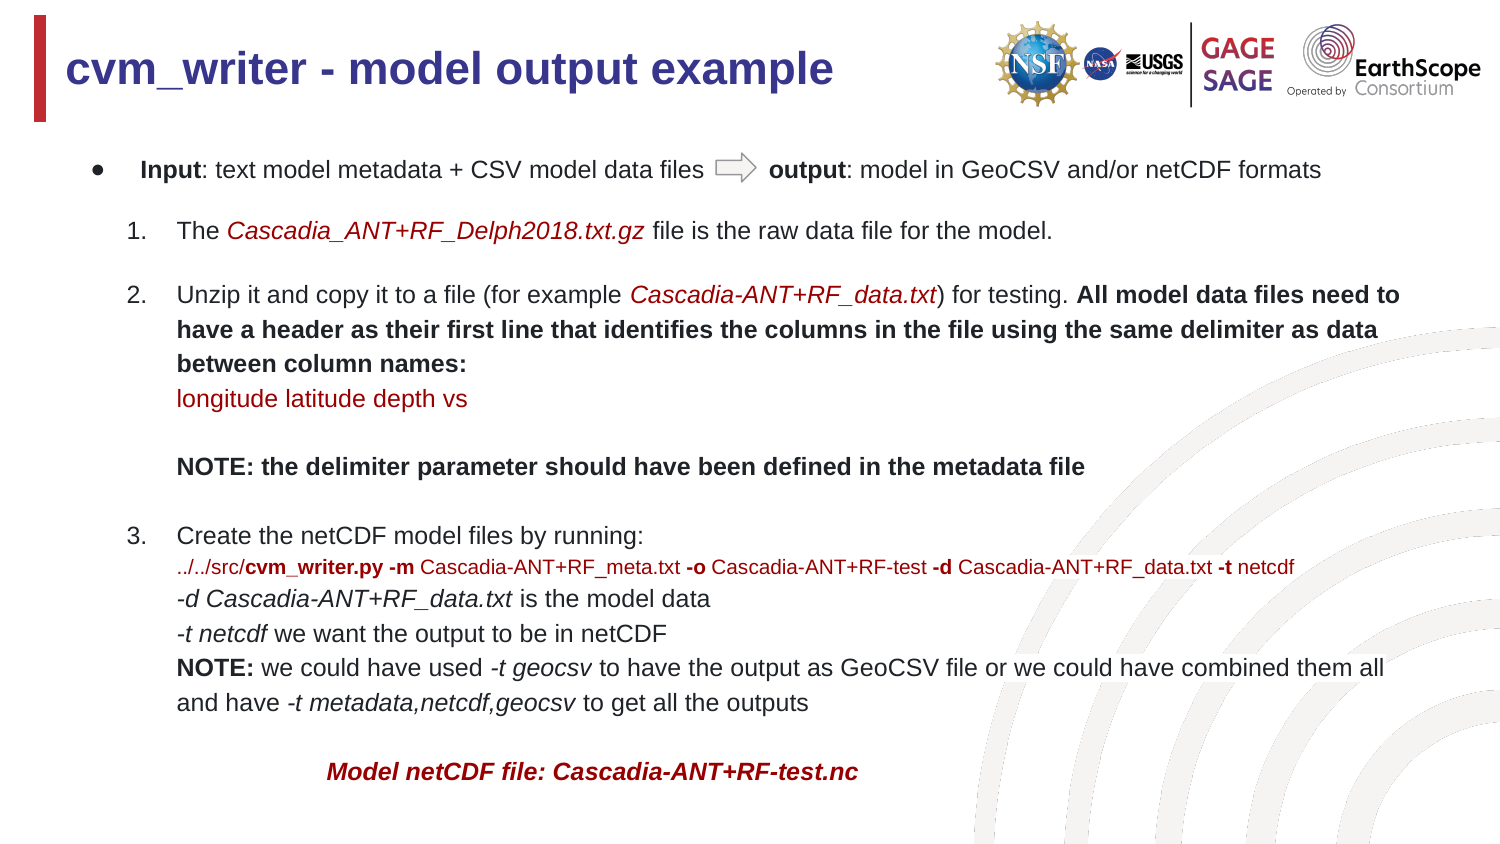

# cvm_writer - model output example
Input: text model metadata + CSV model data files         output: model in GeoCSV and/or netCDF formats

The Cascadia_ANT+RF_Delph2018.txt.gz file is the raw data file for the model.
Unzip it and copy it to a file (for example Cascadia-ANT+RF_data.txt) for testing. All model data files need to have a header as their first line that identifies the columns in the file using the same delimiter as data between column names:
longitude latitude depth vs
NOTE: the delimiter parameter should have been defined in the metadata file
Create the netCDF model files by running:
../../src/cvm_writer.py -m Cascadia-ANT+RF_meta.txt -o Cascadia-ANT+RF-test -d Cascadia-ANT+RF_data.txt -t netcdf
-d Cascadia-ANT+RF_data.txt is the model data
-t netcdf we want the output to be in netCDF
NOTE: we could have used -t geocsv to have the output as GeoCSV file or we could have combined them all and have -t metadata,netcdf,geocsv to get all the outputs
	Model netCDF file: Cascadia-ANT+RF-test.nc